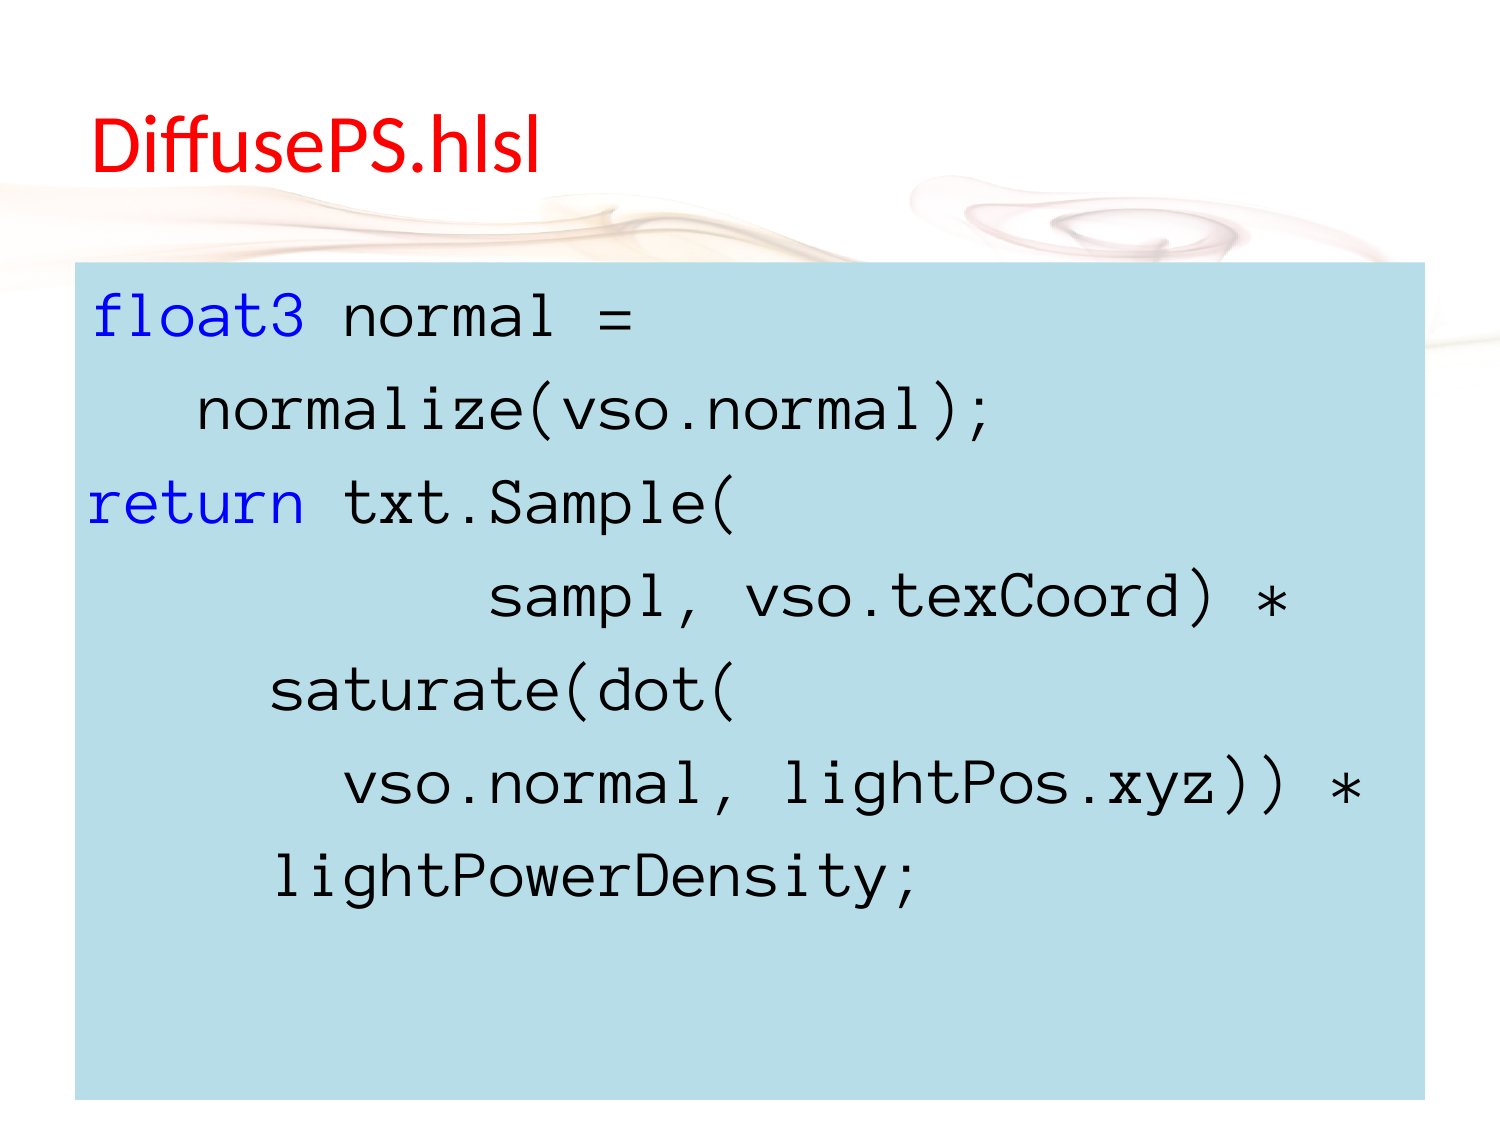

# DiffusePS.hlsl
float3 normal =
   normalize(vso.normal);
return txt.Sample(
           sampl, vso.texCoord) *
     saturate(dot(
       vso.normal, lightPos.xyz)) *
     lightPowerDensity;